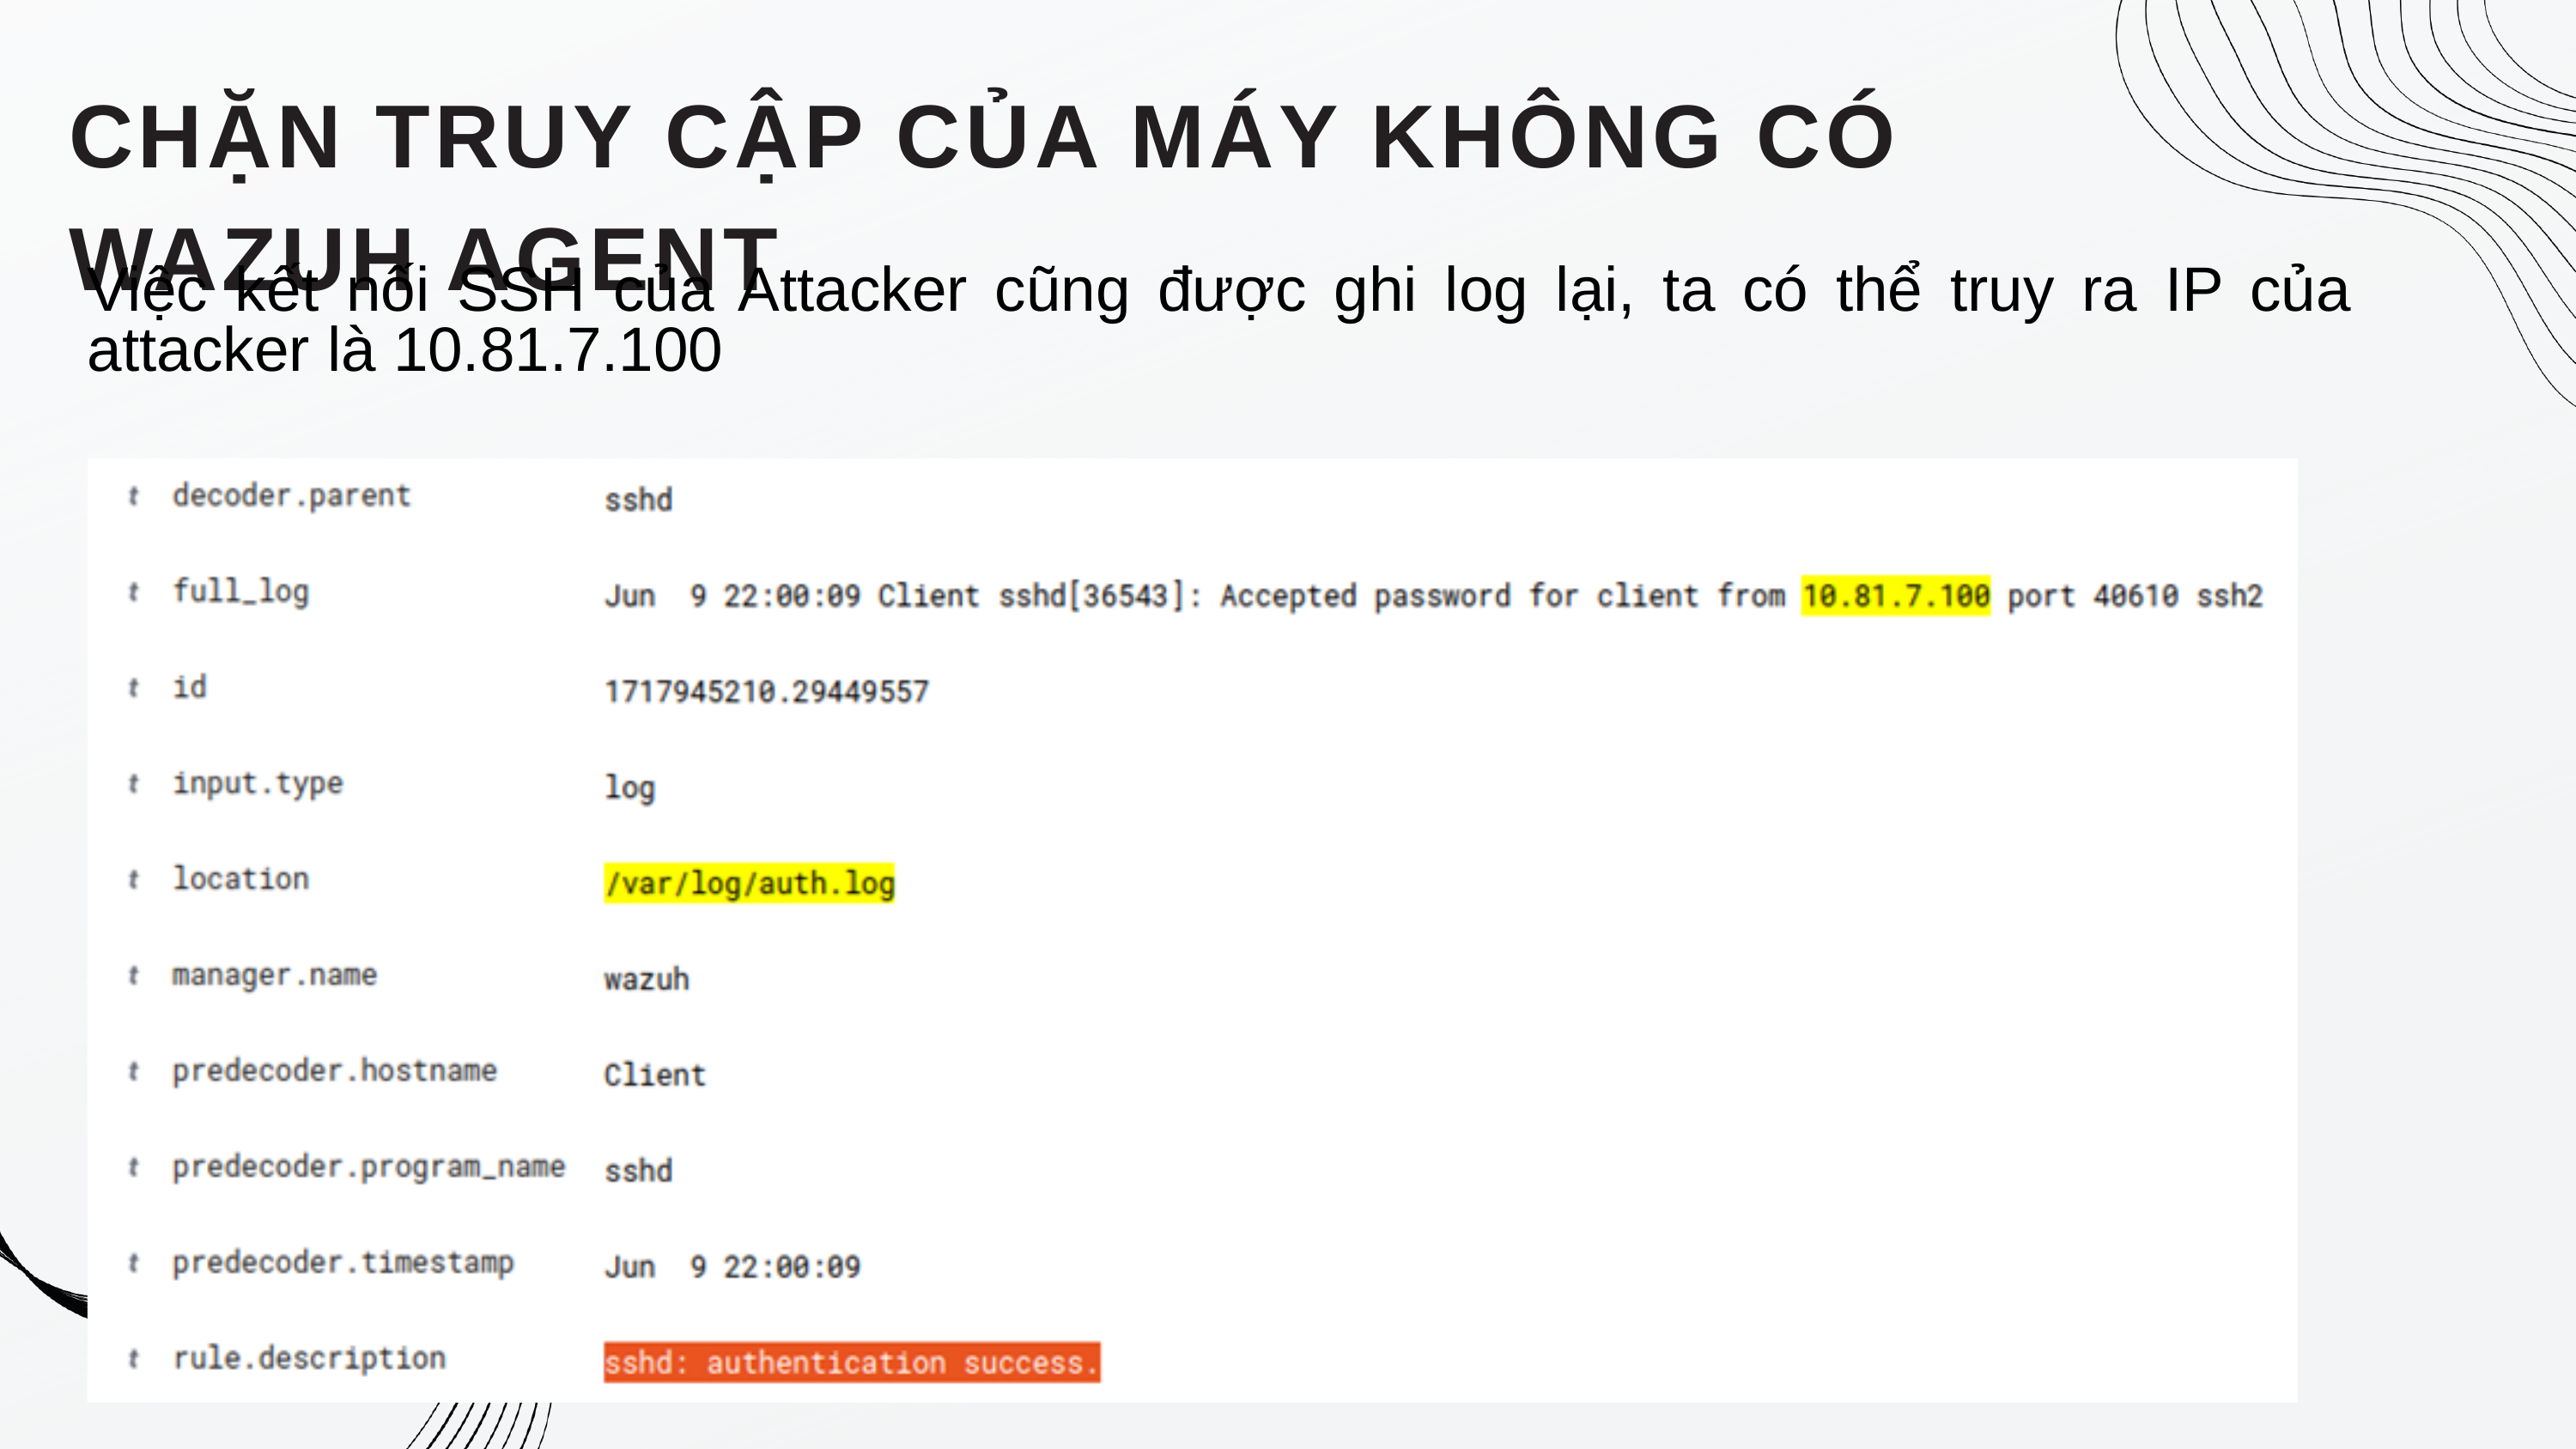

CHẶN TRUY CẬP CỦA MÁY KHÔNG CÓ WAZUH AGENT
Việc kết nối SSH của Attacker cũng được ghi log lại, ta có thể truy ra IP của attacker là 10.81.7.100